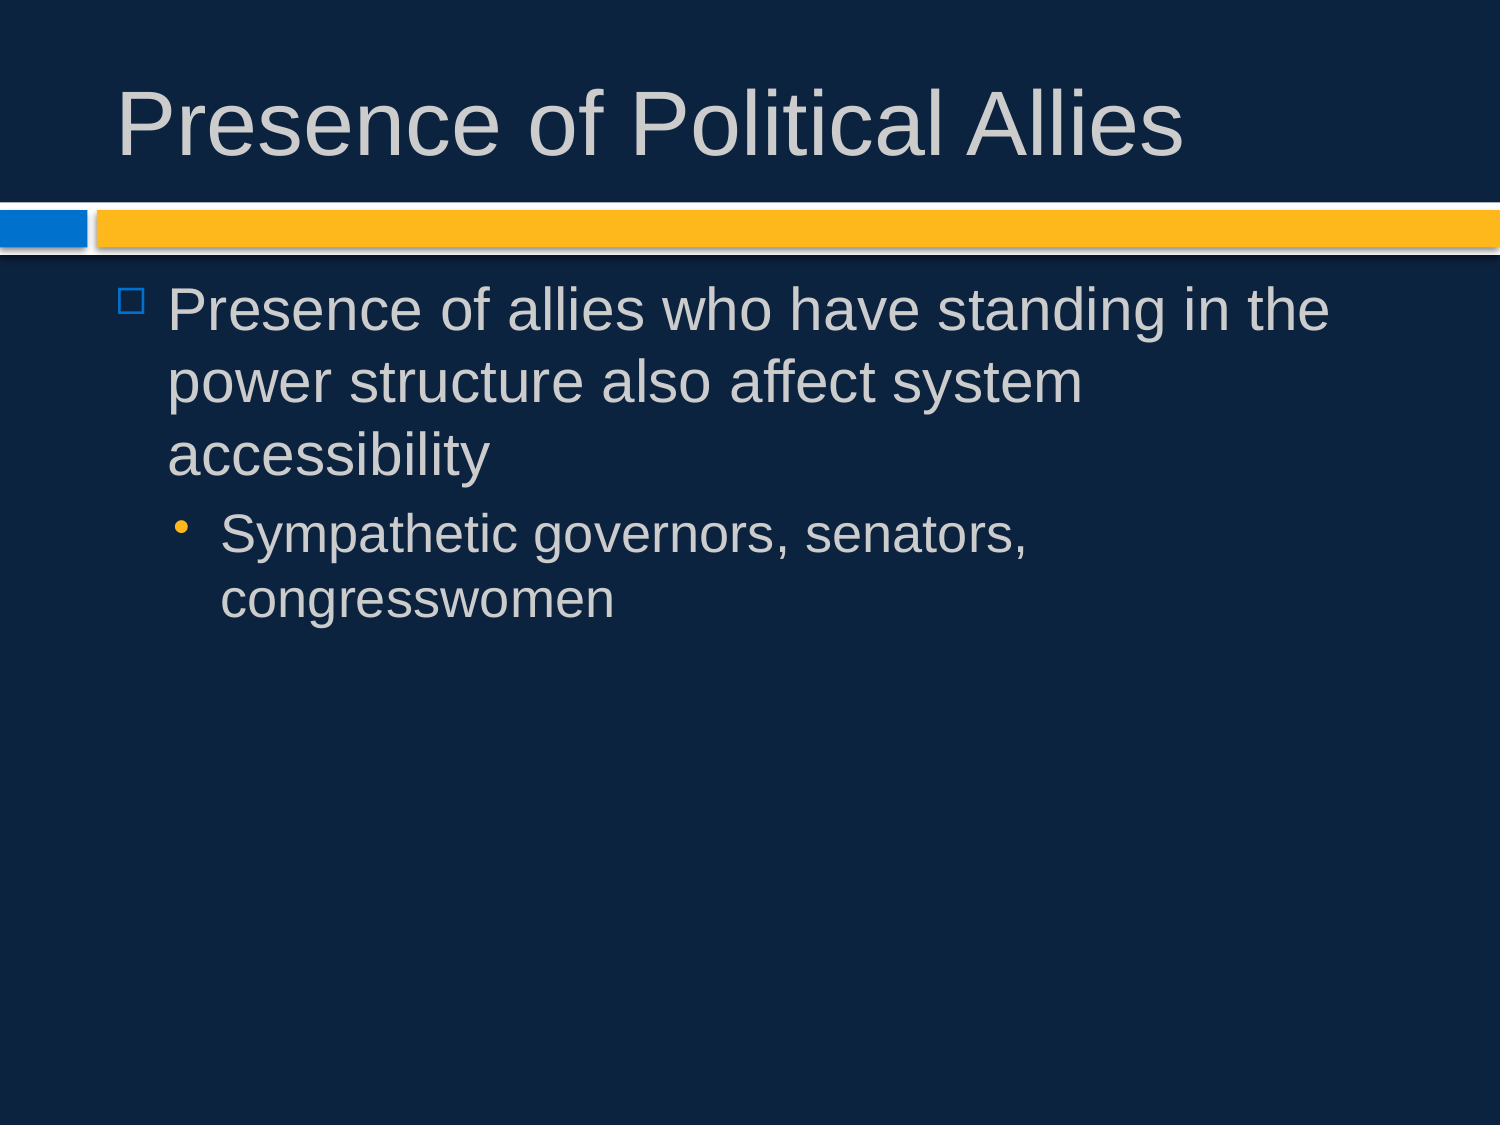

# Presence of Political Allies
Presence of allies who have standing in the power structure also affect system accessibility
Sympathetic governors, senators, congresswomen